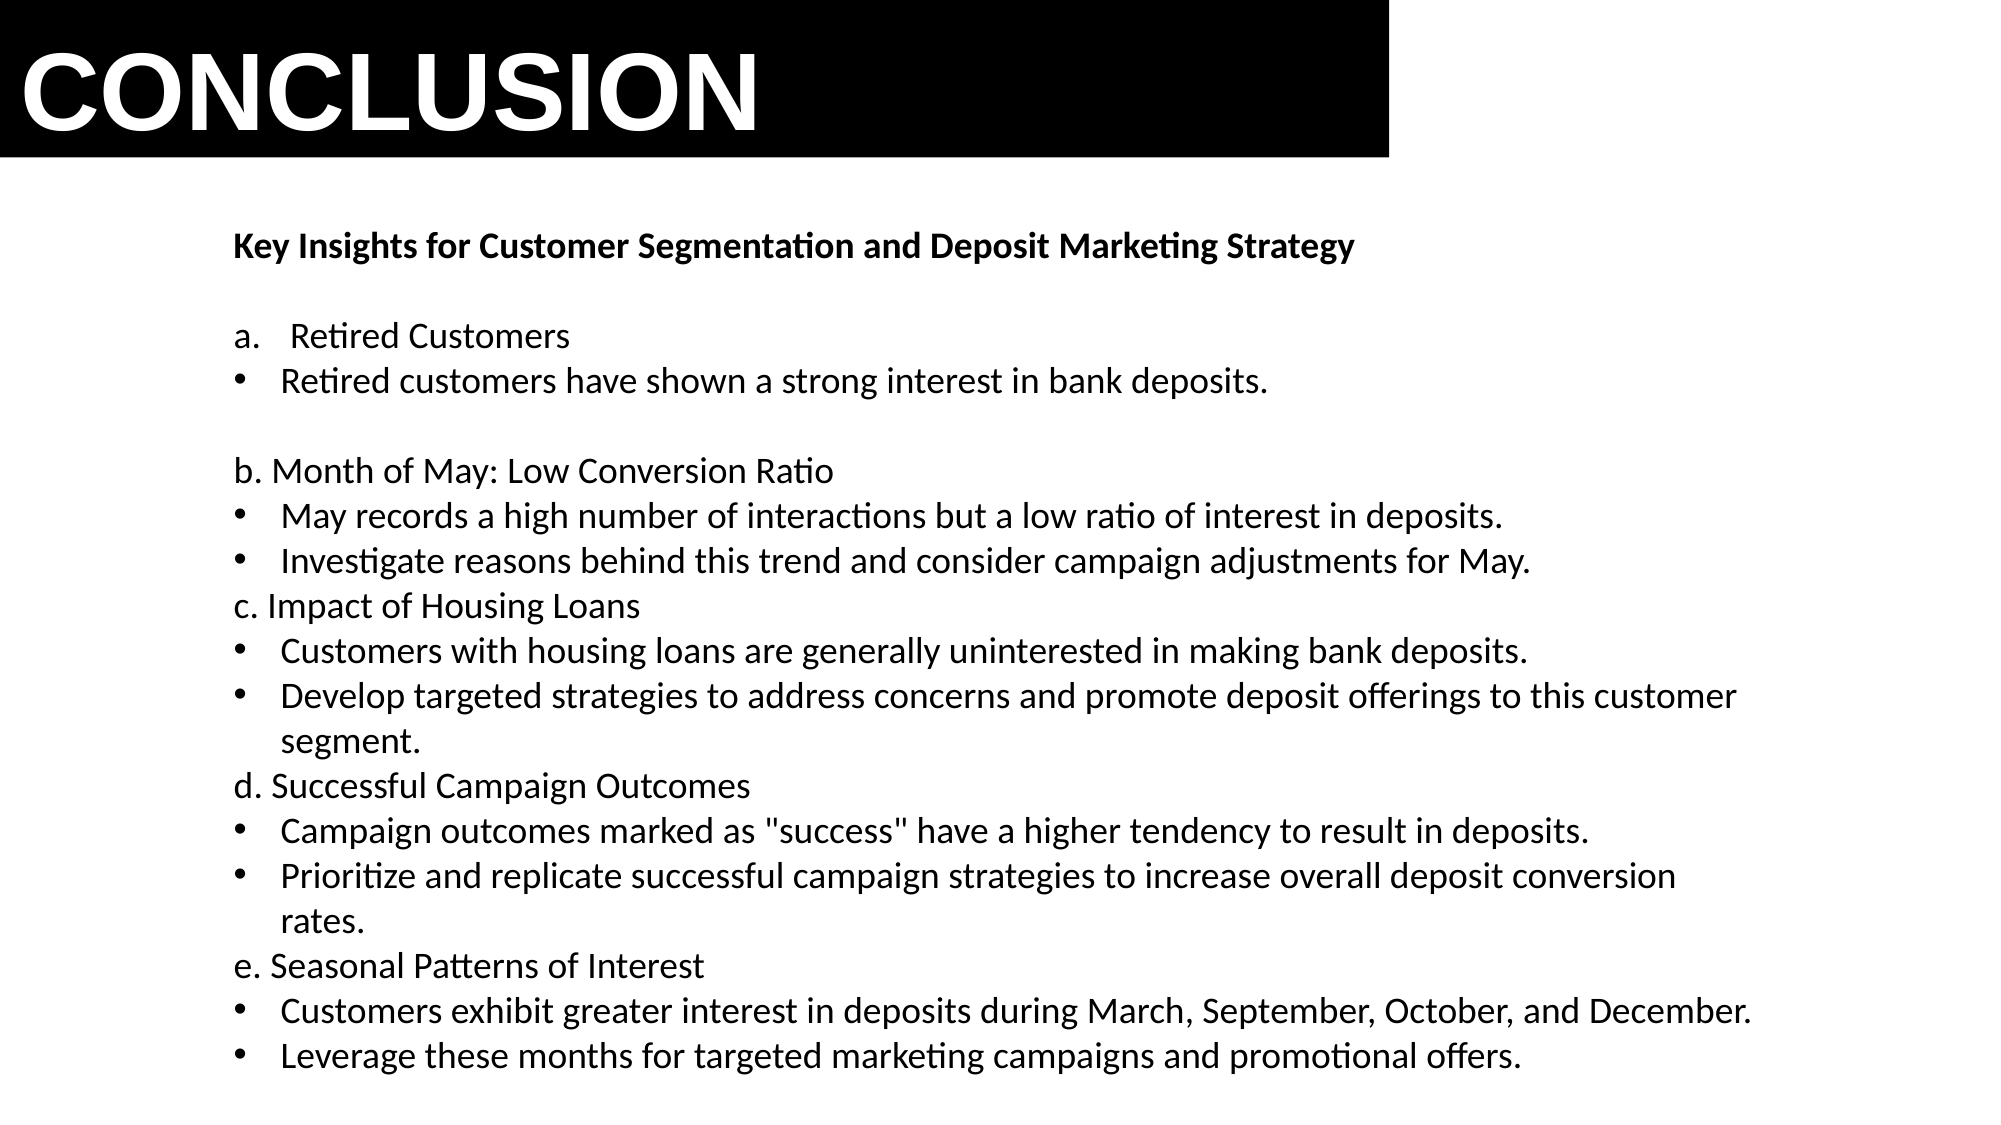

CONCLUSION
# CONCLUSION:
Key Insights for Customer Segmentation and Deposit Marketing Strategy

Retired Customers
Retired customers have shown a strong interest in bank deposits.

b. Month of May: Low Conversion Ratio
May records a high number of interactions but a low ratio of interest in deposits.
Investigate reasons behind this trend and consider campaign adjustments for May.
c. Impact of Housing Loans
Customers with housing loans are generally uninterested in making bank deposits.
Develop targeted strategies to address concerns and promote deposit offerings to this customer segment.
d. Successful Campaign Outcomes
Campaign outcomes marked as "success" have a higher tendency to result in deposits.
Prioritize and replicate successful campaign strategies to increase overall deposit conversion rates.
e. Seasonal Patterns of Interest
Customers exhibit greater interest in deposits during March, September, October, and December.
Leverage these months for targeted marketing campaigns and promotional offers.